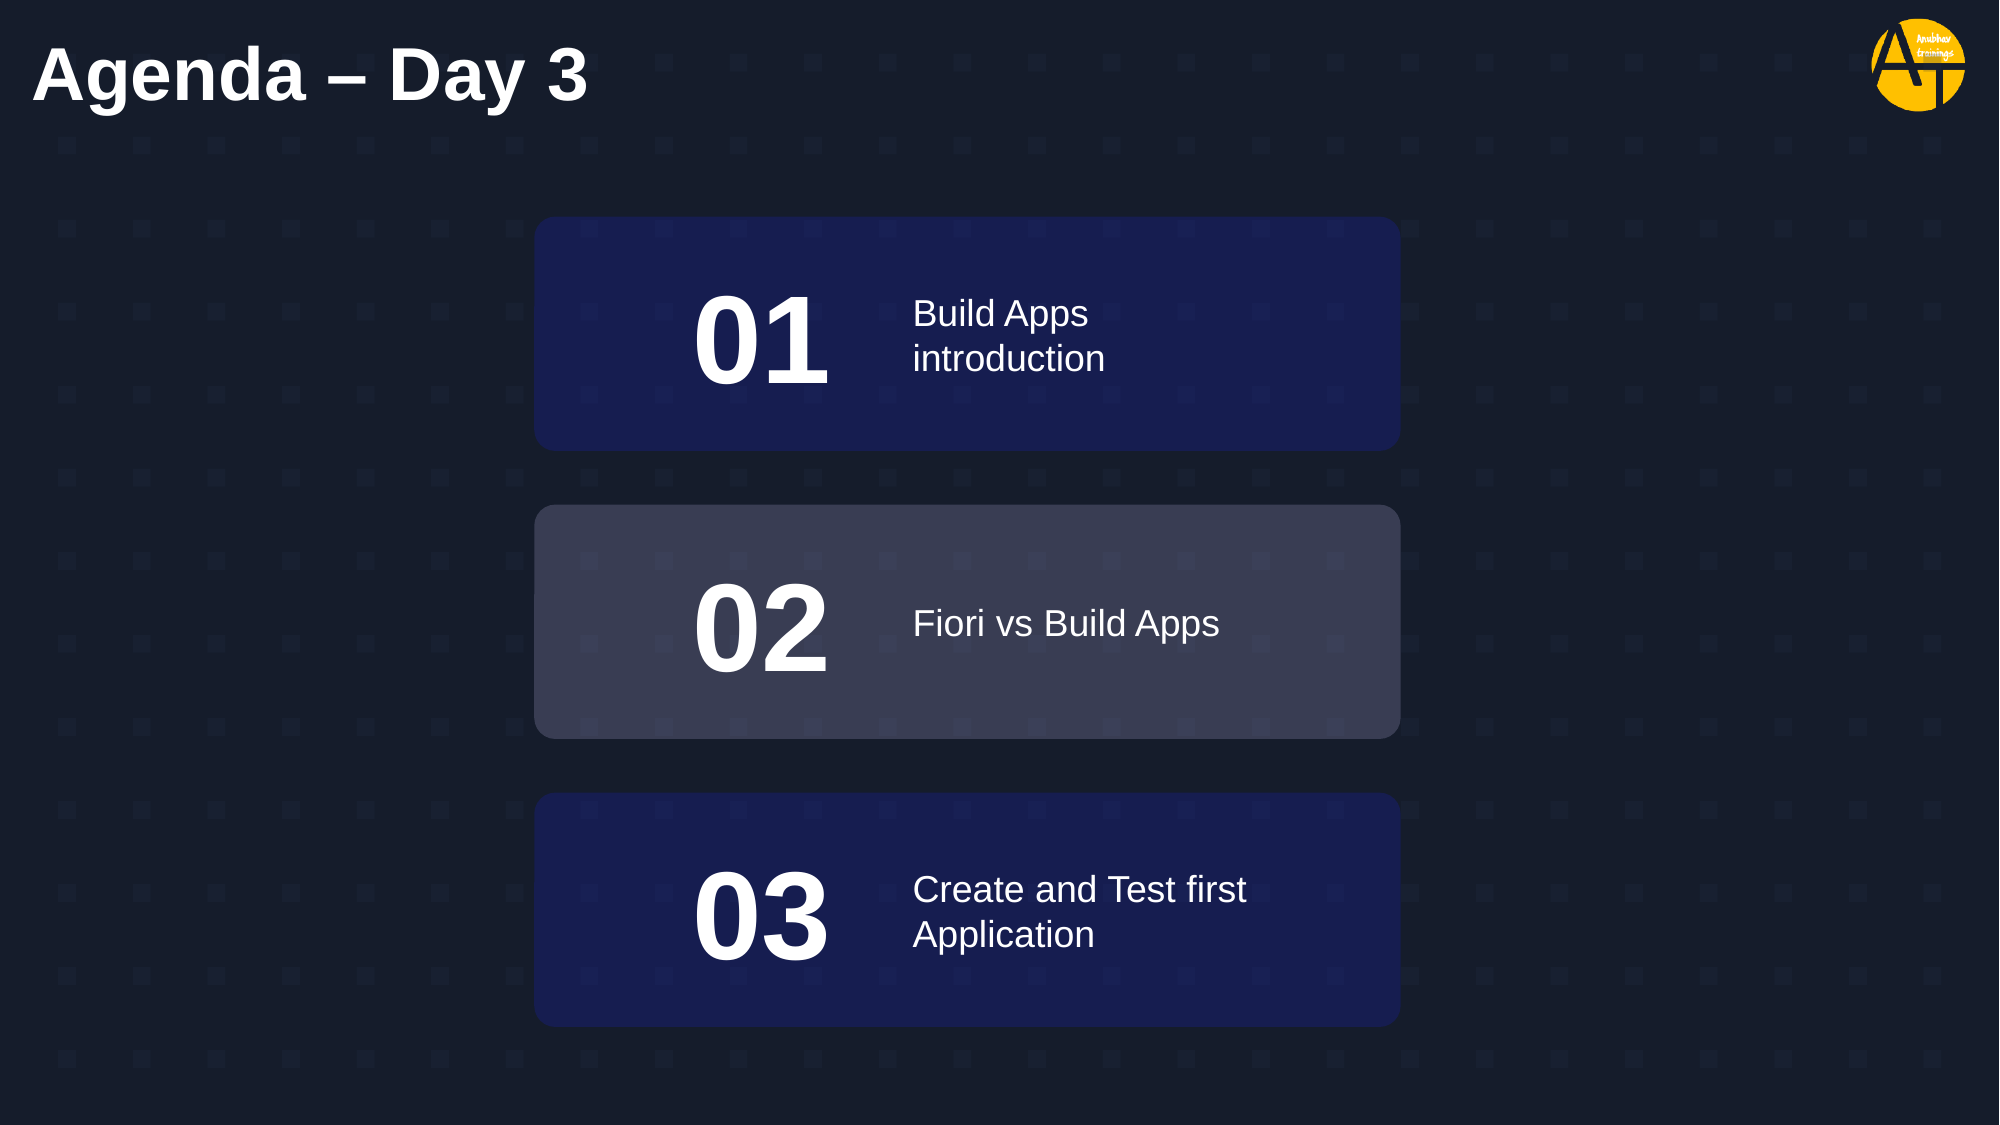

# Agenda – Day 3

01
Build Apps introduction

02
Fiori vs Build Apps

03
Create and Test first Application